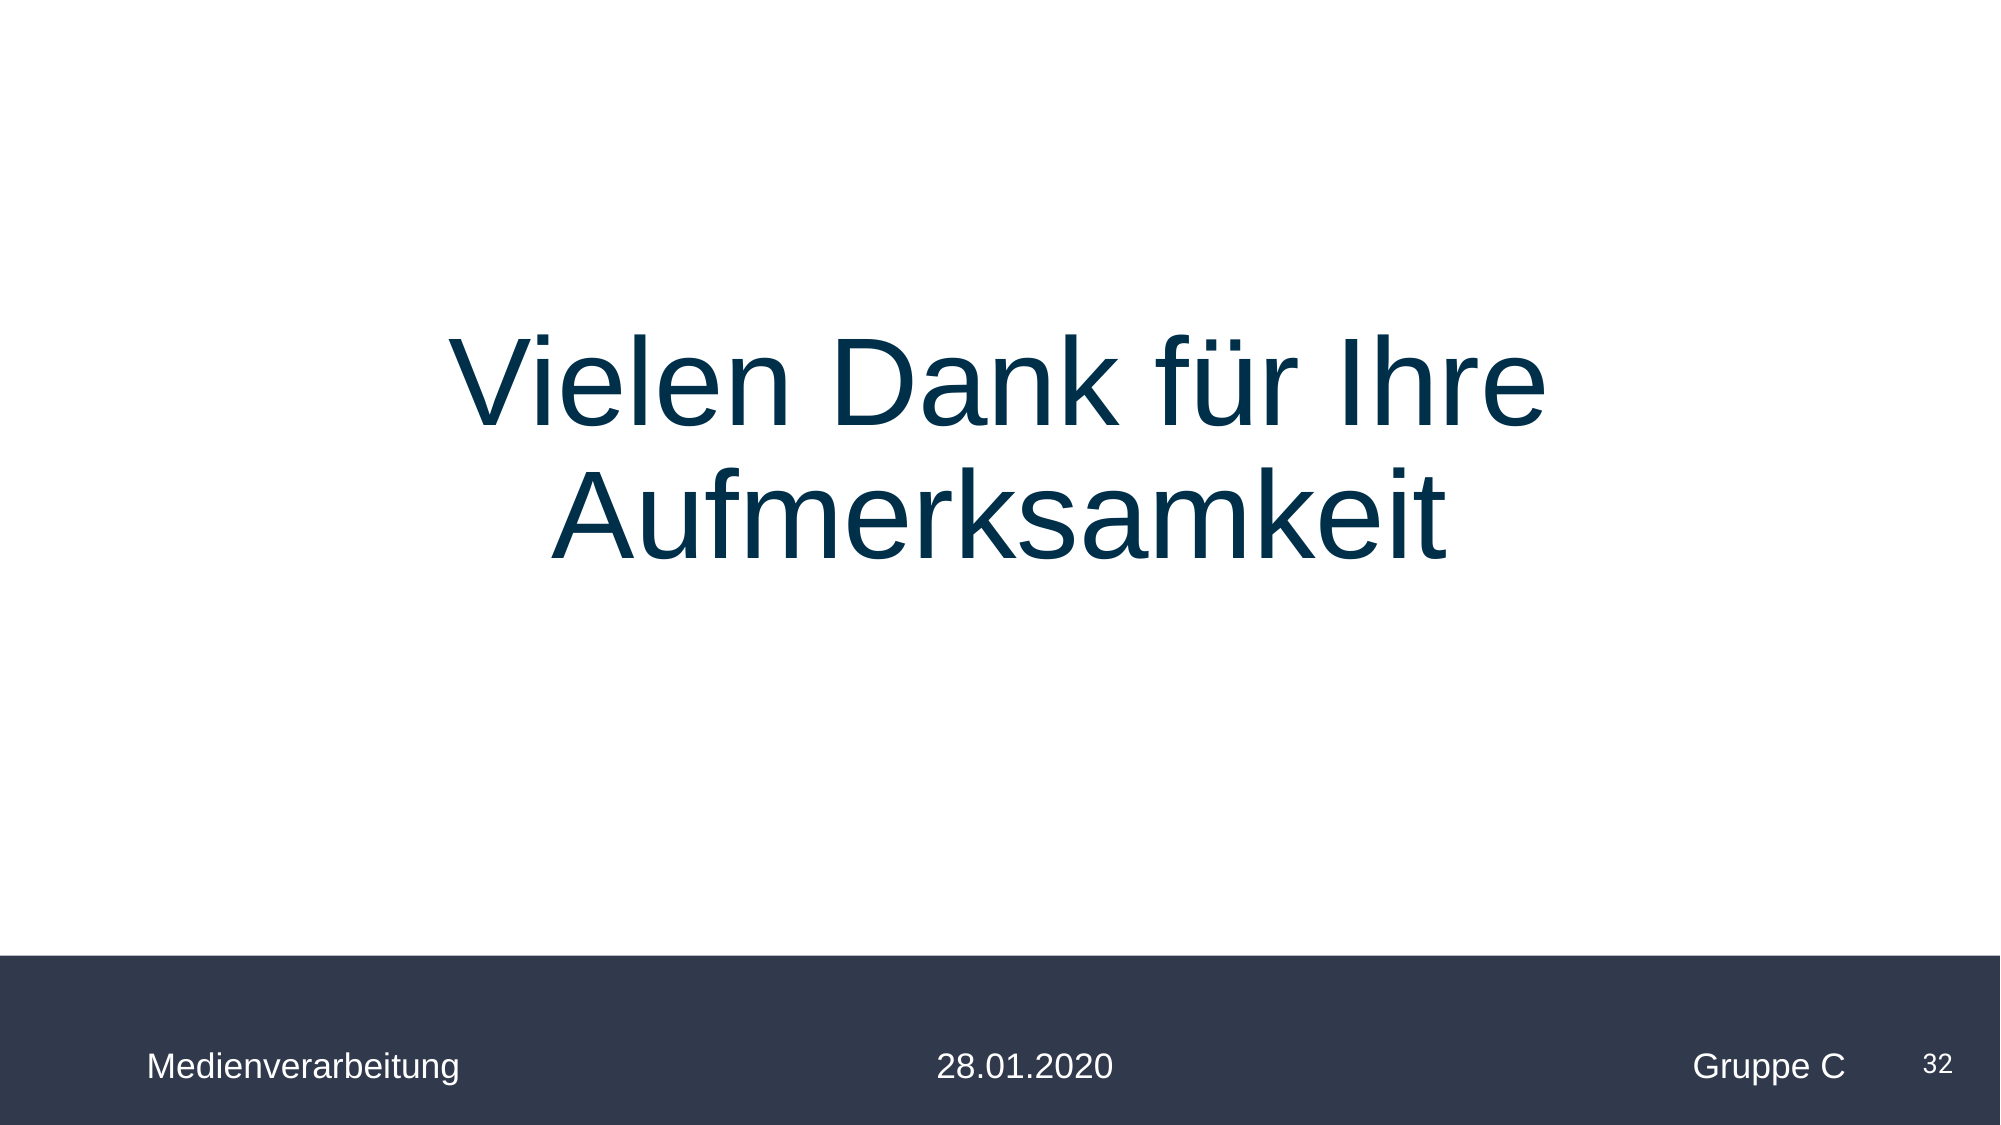

Vielen Dank für Ihre Aufmerksamkeit
Medienverarbeitung
28.01.2020
Gruppe C
32